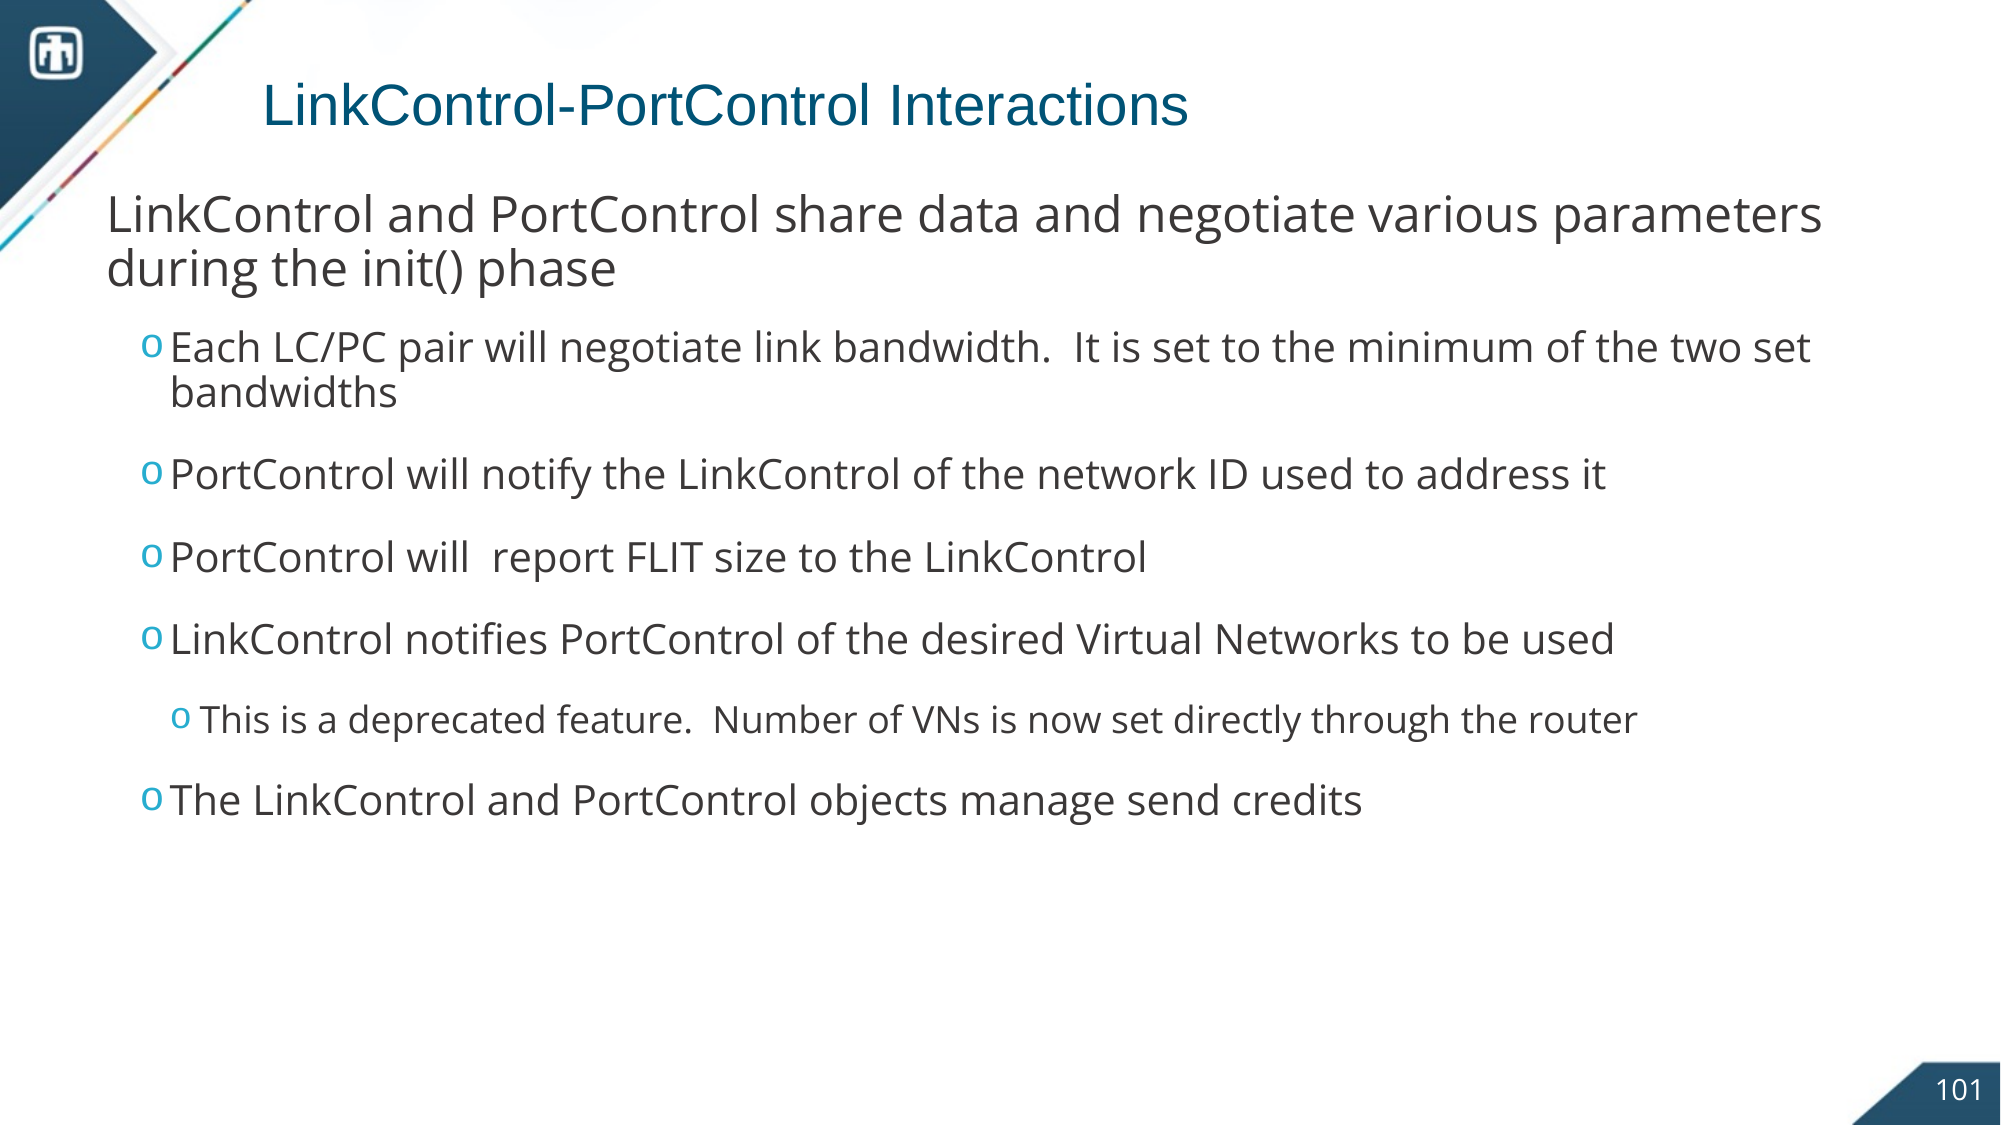

# LinkControl-PortControl Interactions
LinkControl and PortControl share data and negotiate various parameters during the init() phase
Each LC/PC pair will negotiate link bandwidth.  It is set to the minimum of the two set bandwidths
PortControl will notify the LinkControl of the network ID used to address it
PortControl will  report FLIT size to the LinkControl
LinkControl notifies PortControl of the desired Virtual Networks to be used
This is a deprecated feature.  Number of VNs is now set directly through the router
The LinkControl and PortControl objects manage send credits
101
SST Tutorial, April 2016